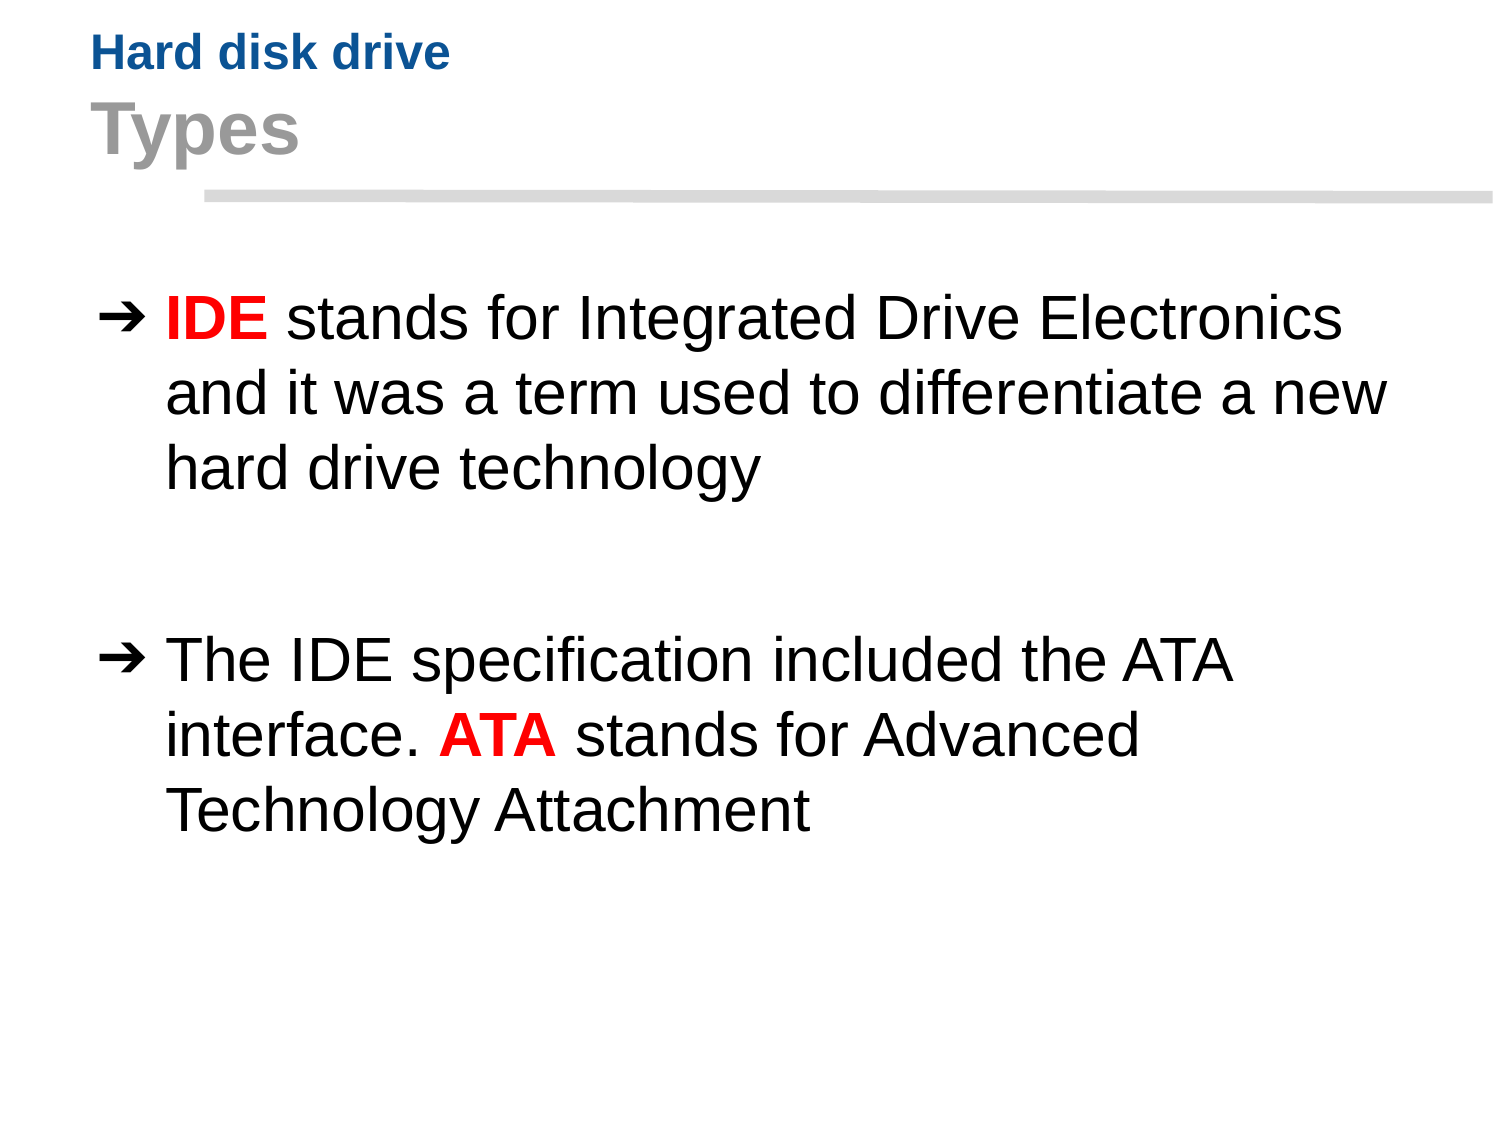

# Hard disk drive
Types
IDE stands for Integrated Drive Electronics and it was a term used to differentiate a new hard drive technology

The IDE specification included the ATA interface. ATA stands for Advanced Technology Attachment